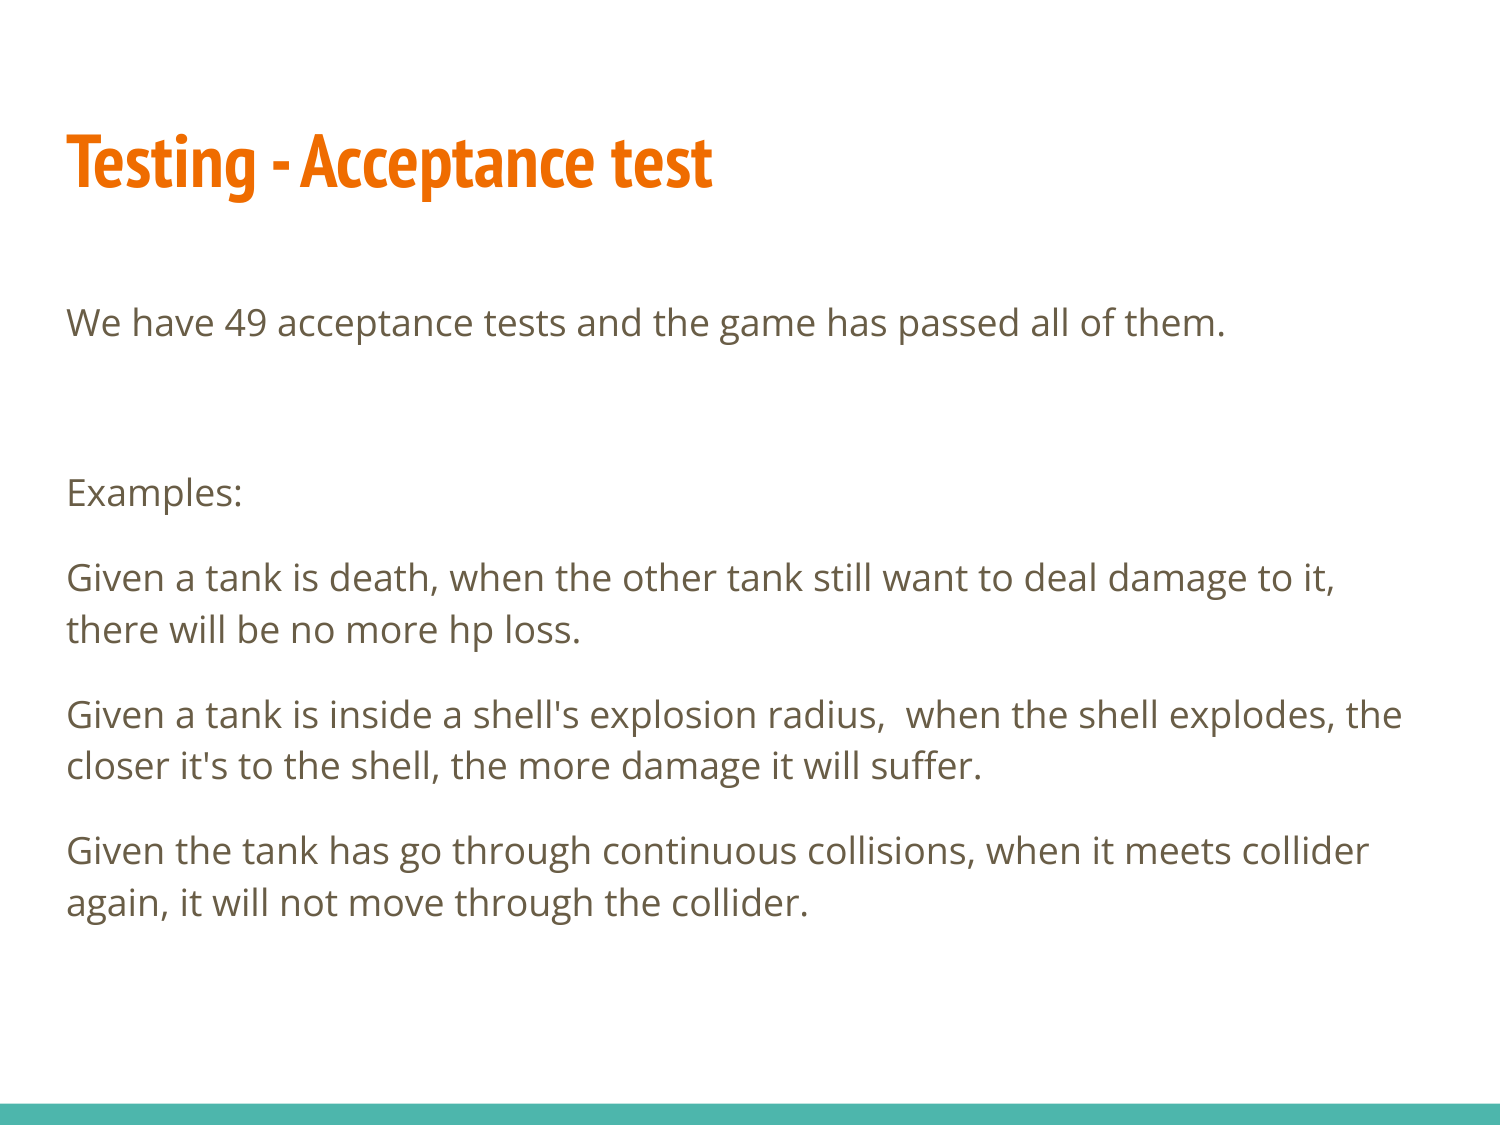

# Testing - Acceptance test
We have 49 acceptance tests and the game has passed all of them.

Examples:
Given a tank is death, when the other tank still want to deal damage to it,  there will be no more hp loss.
Given a tank is inside a shell's explosion radius,  when the shell explodes, the closer it's to the shell, the more damage it will suffer.
Given the tank has go through continuous collisions, when it meets collider again, it will not move through the collider.